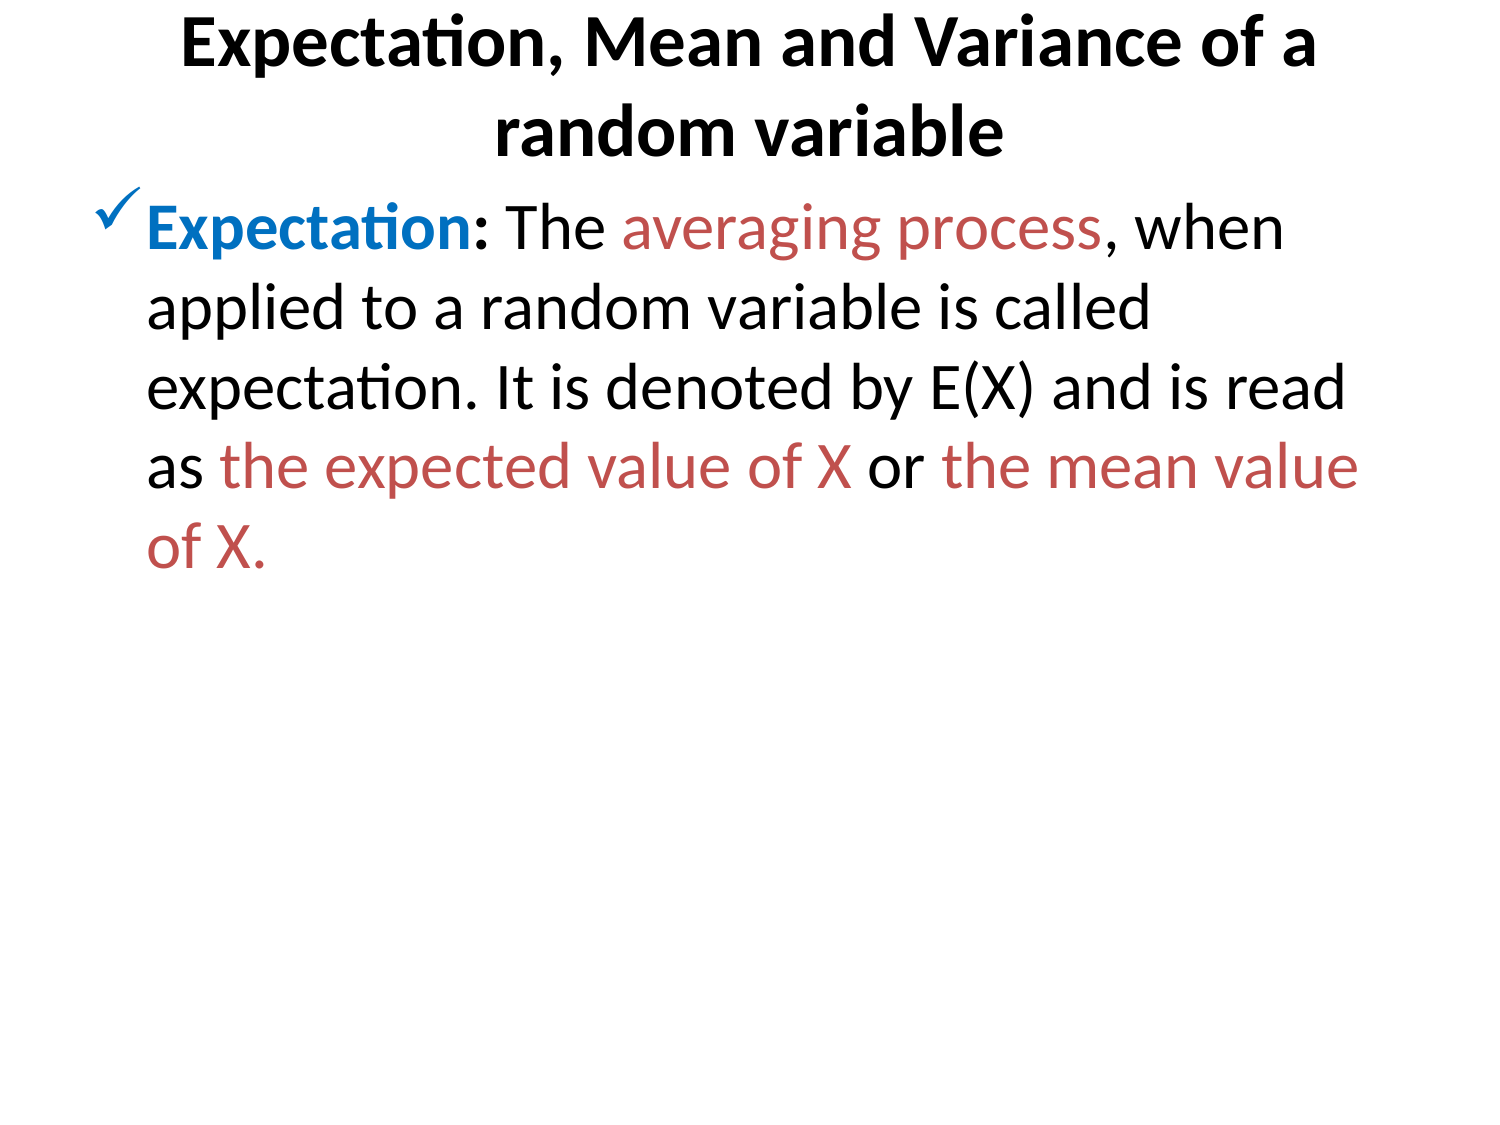

# Expectation, Mean and Variance of a random variable
Expectation: The averaging process, when applied to a random variable is called expectation. It is denoted by E(X) and is read as the expected value of X or the mean value of X.